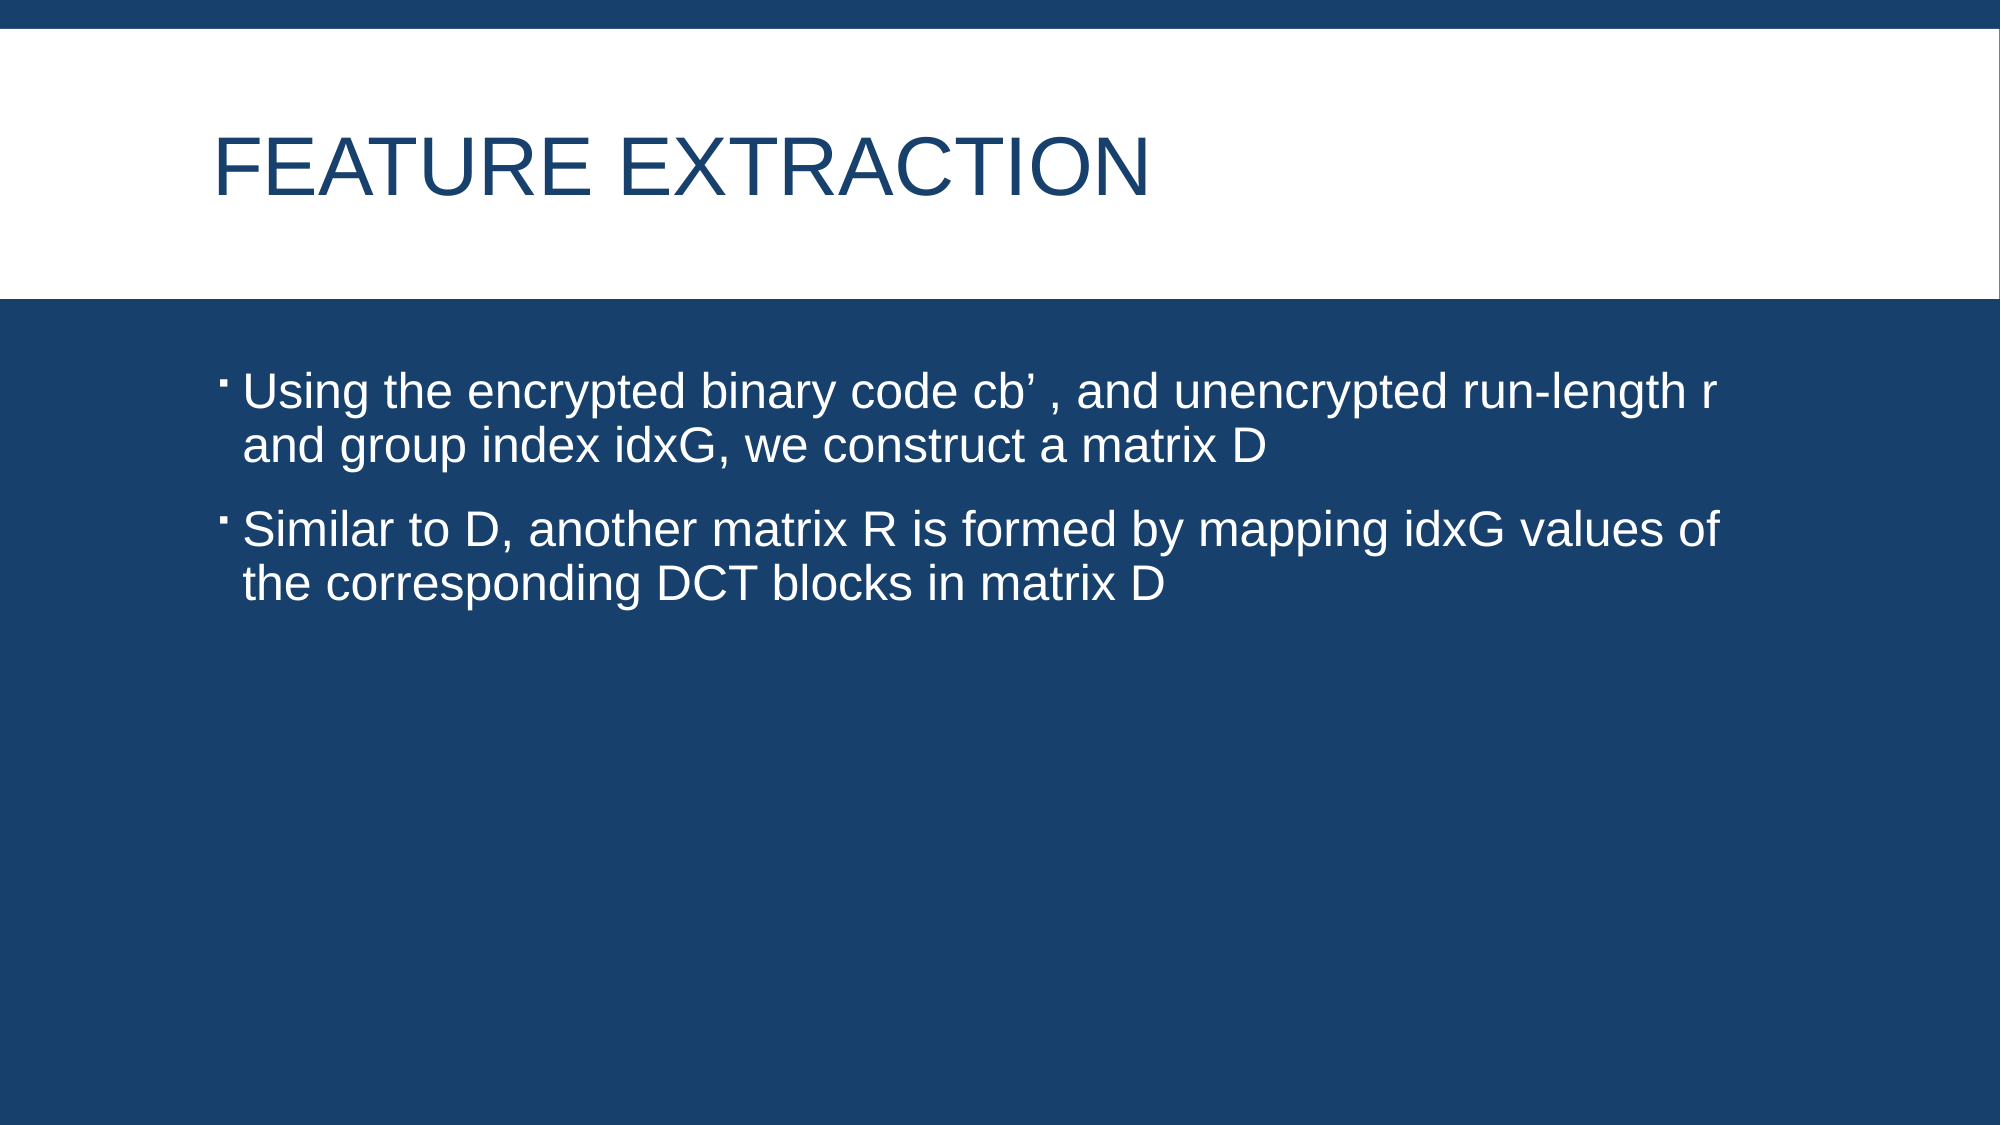

# Feature extraction
Using the encrypted binary code cb’ , and unencrypted run-length r and group index idxG, we construct a matrix D
Similar to D, another matrix R is formed by mapping idxG values of the corresponding DCT blocks in matrix D